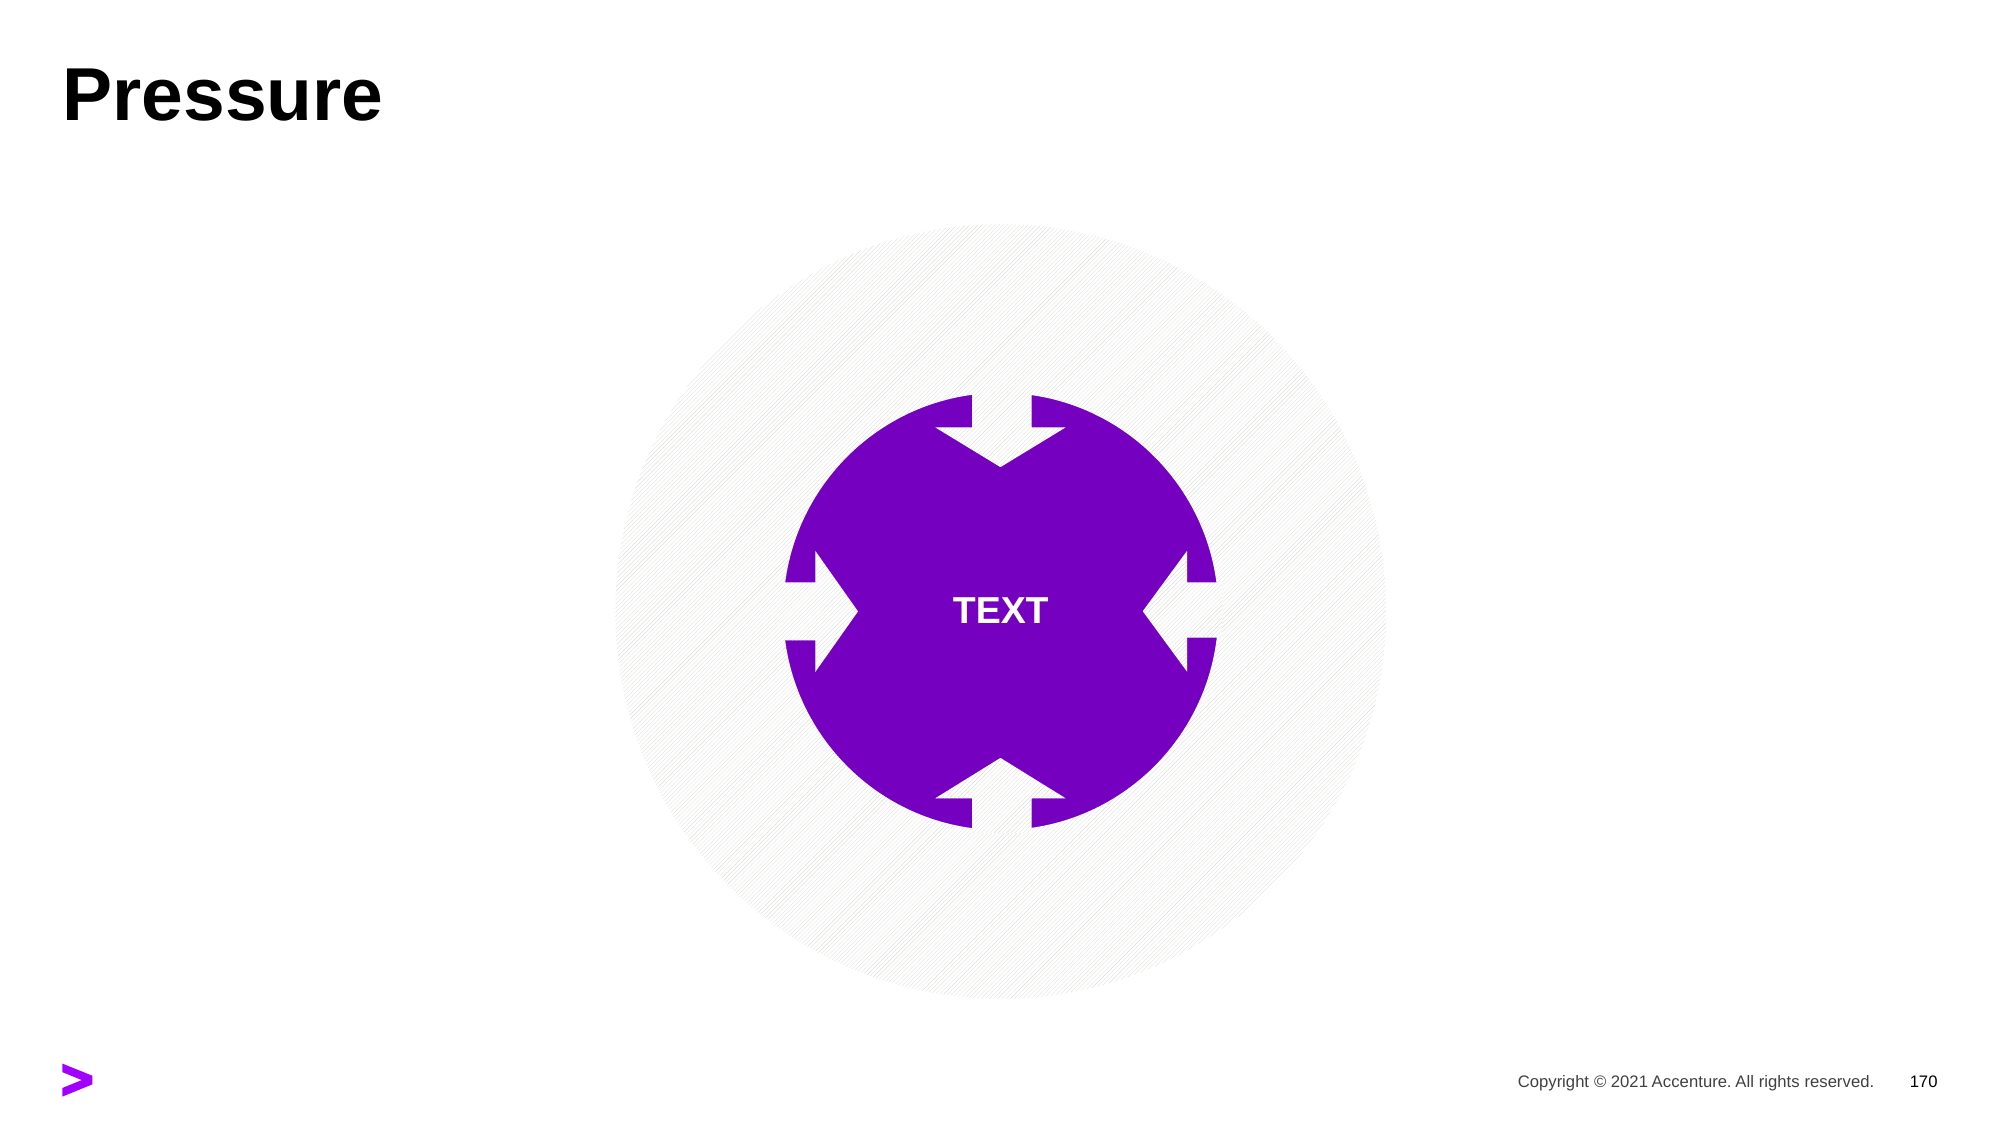

# Pressure

Text
Copyright © 2021 Accenture. All rights reserved.
170